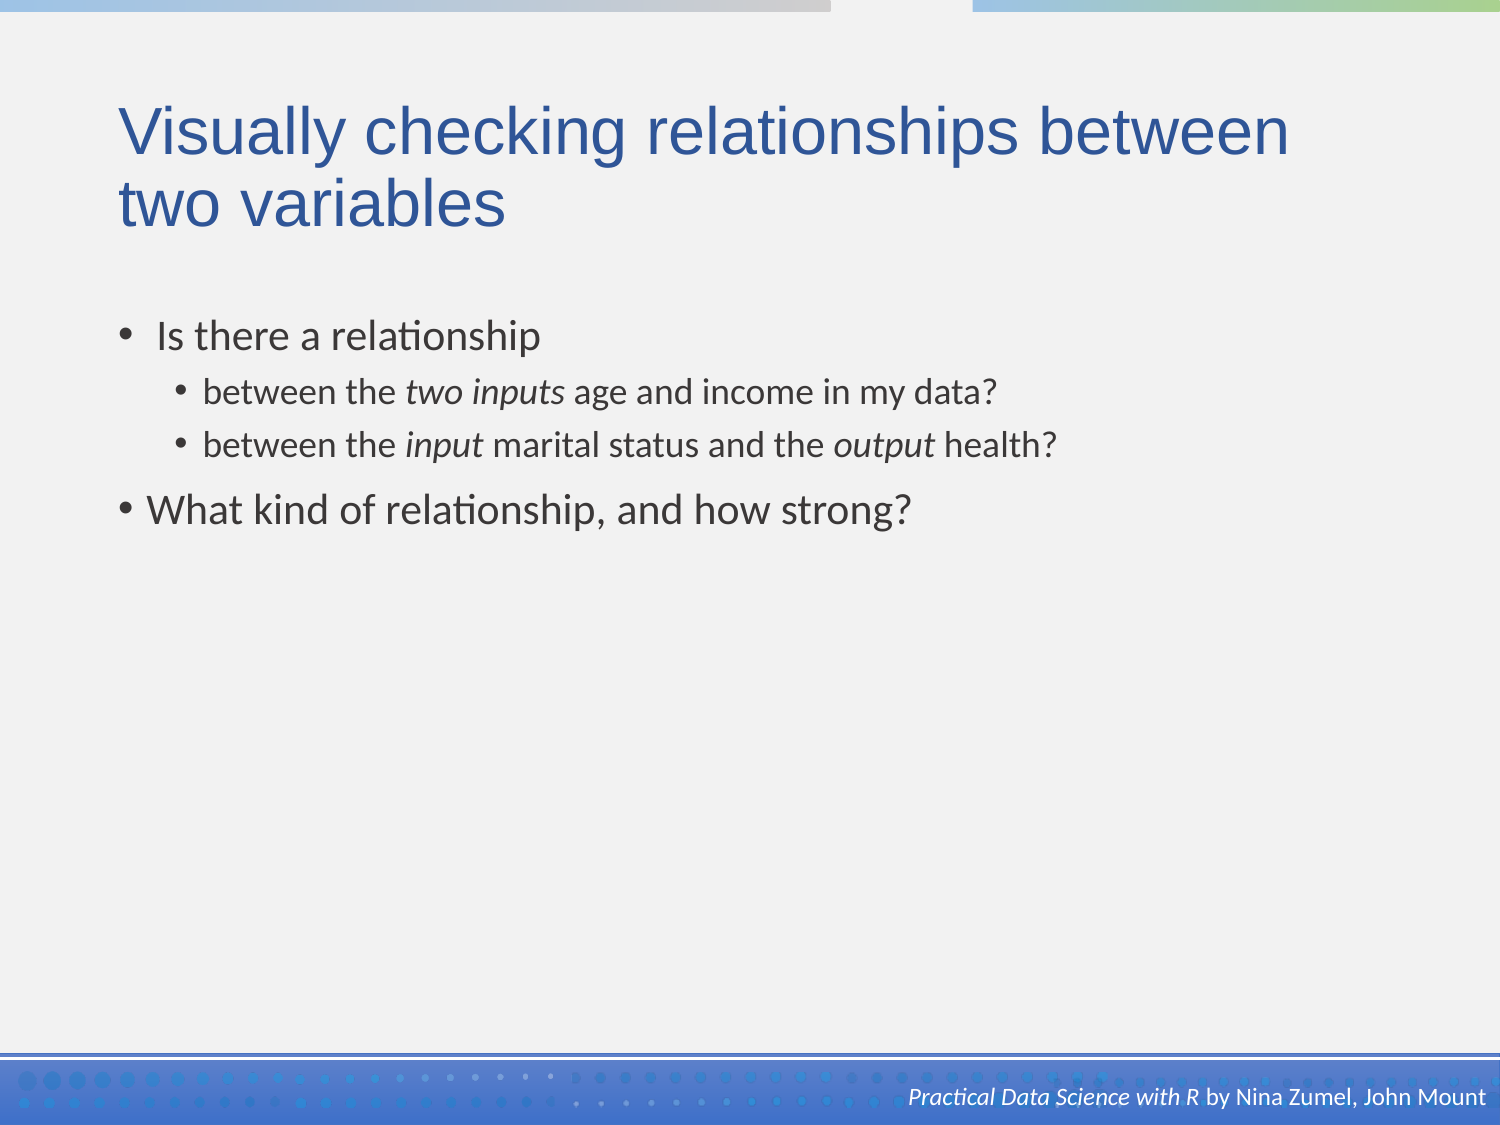

# Visually checking relationships between two variables
 Is there a relationship
between the two inputs age and income in my data?
between the input marital status and the output health?
What kind of relationship, and how strong?
Practical Data Science with R by Nina Zumel, John Mount